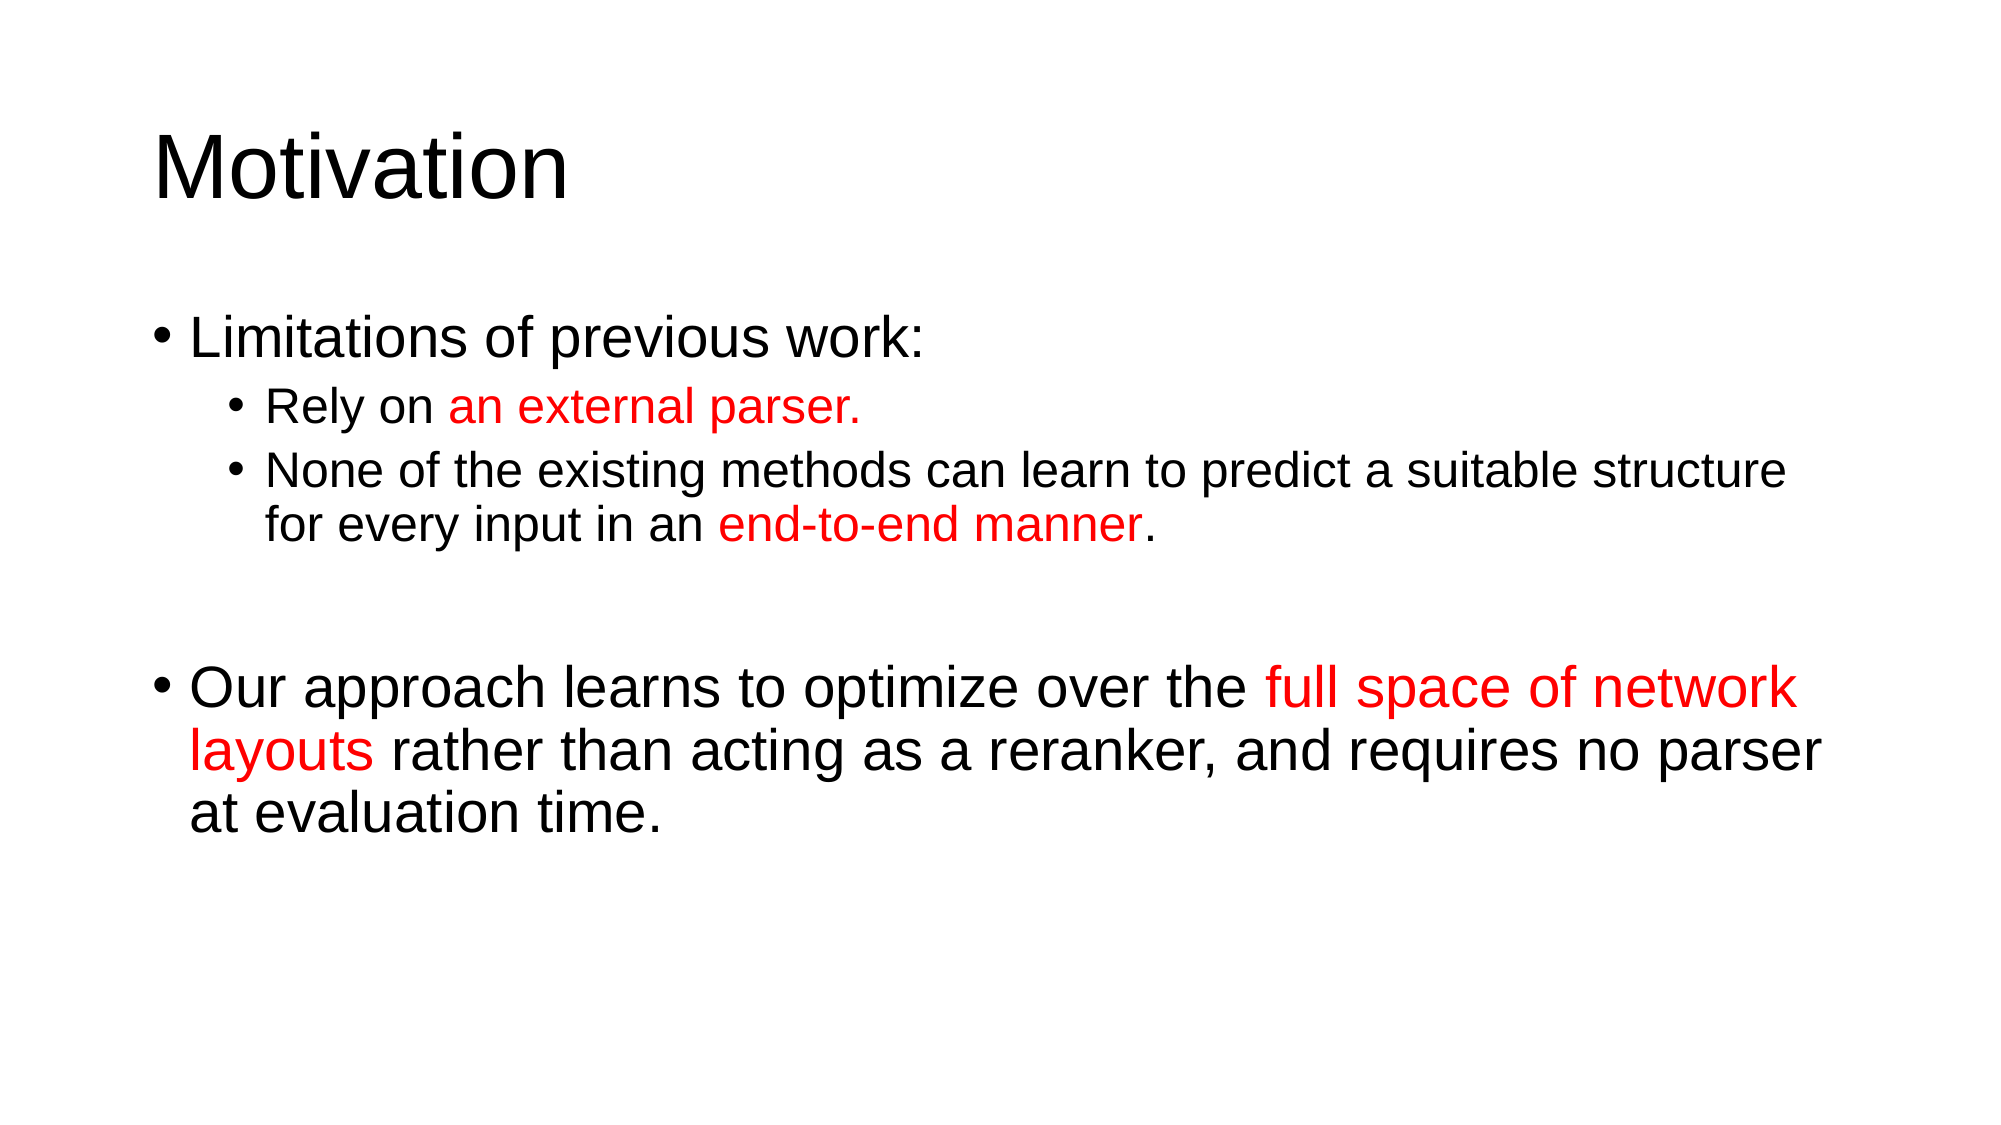

# Motivation
Limitations of previous work:
Rely on an external parser.
None of the existing methods can learn to predict a suitable structure for every input in an end-to-end manner.

Our approach learns to optimize over the full space of network layouts rather than acting as a reranker, and requires no parser at evaluation time.